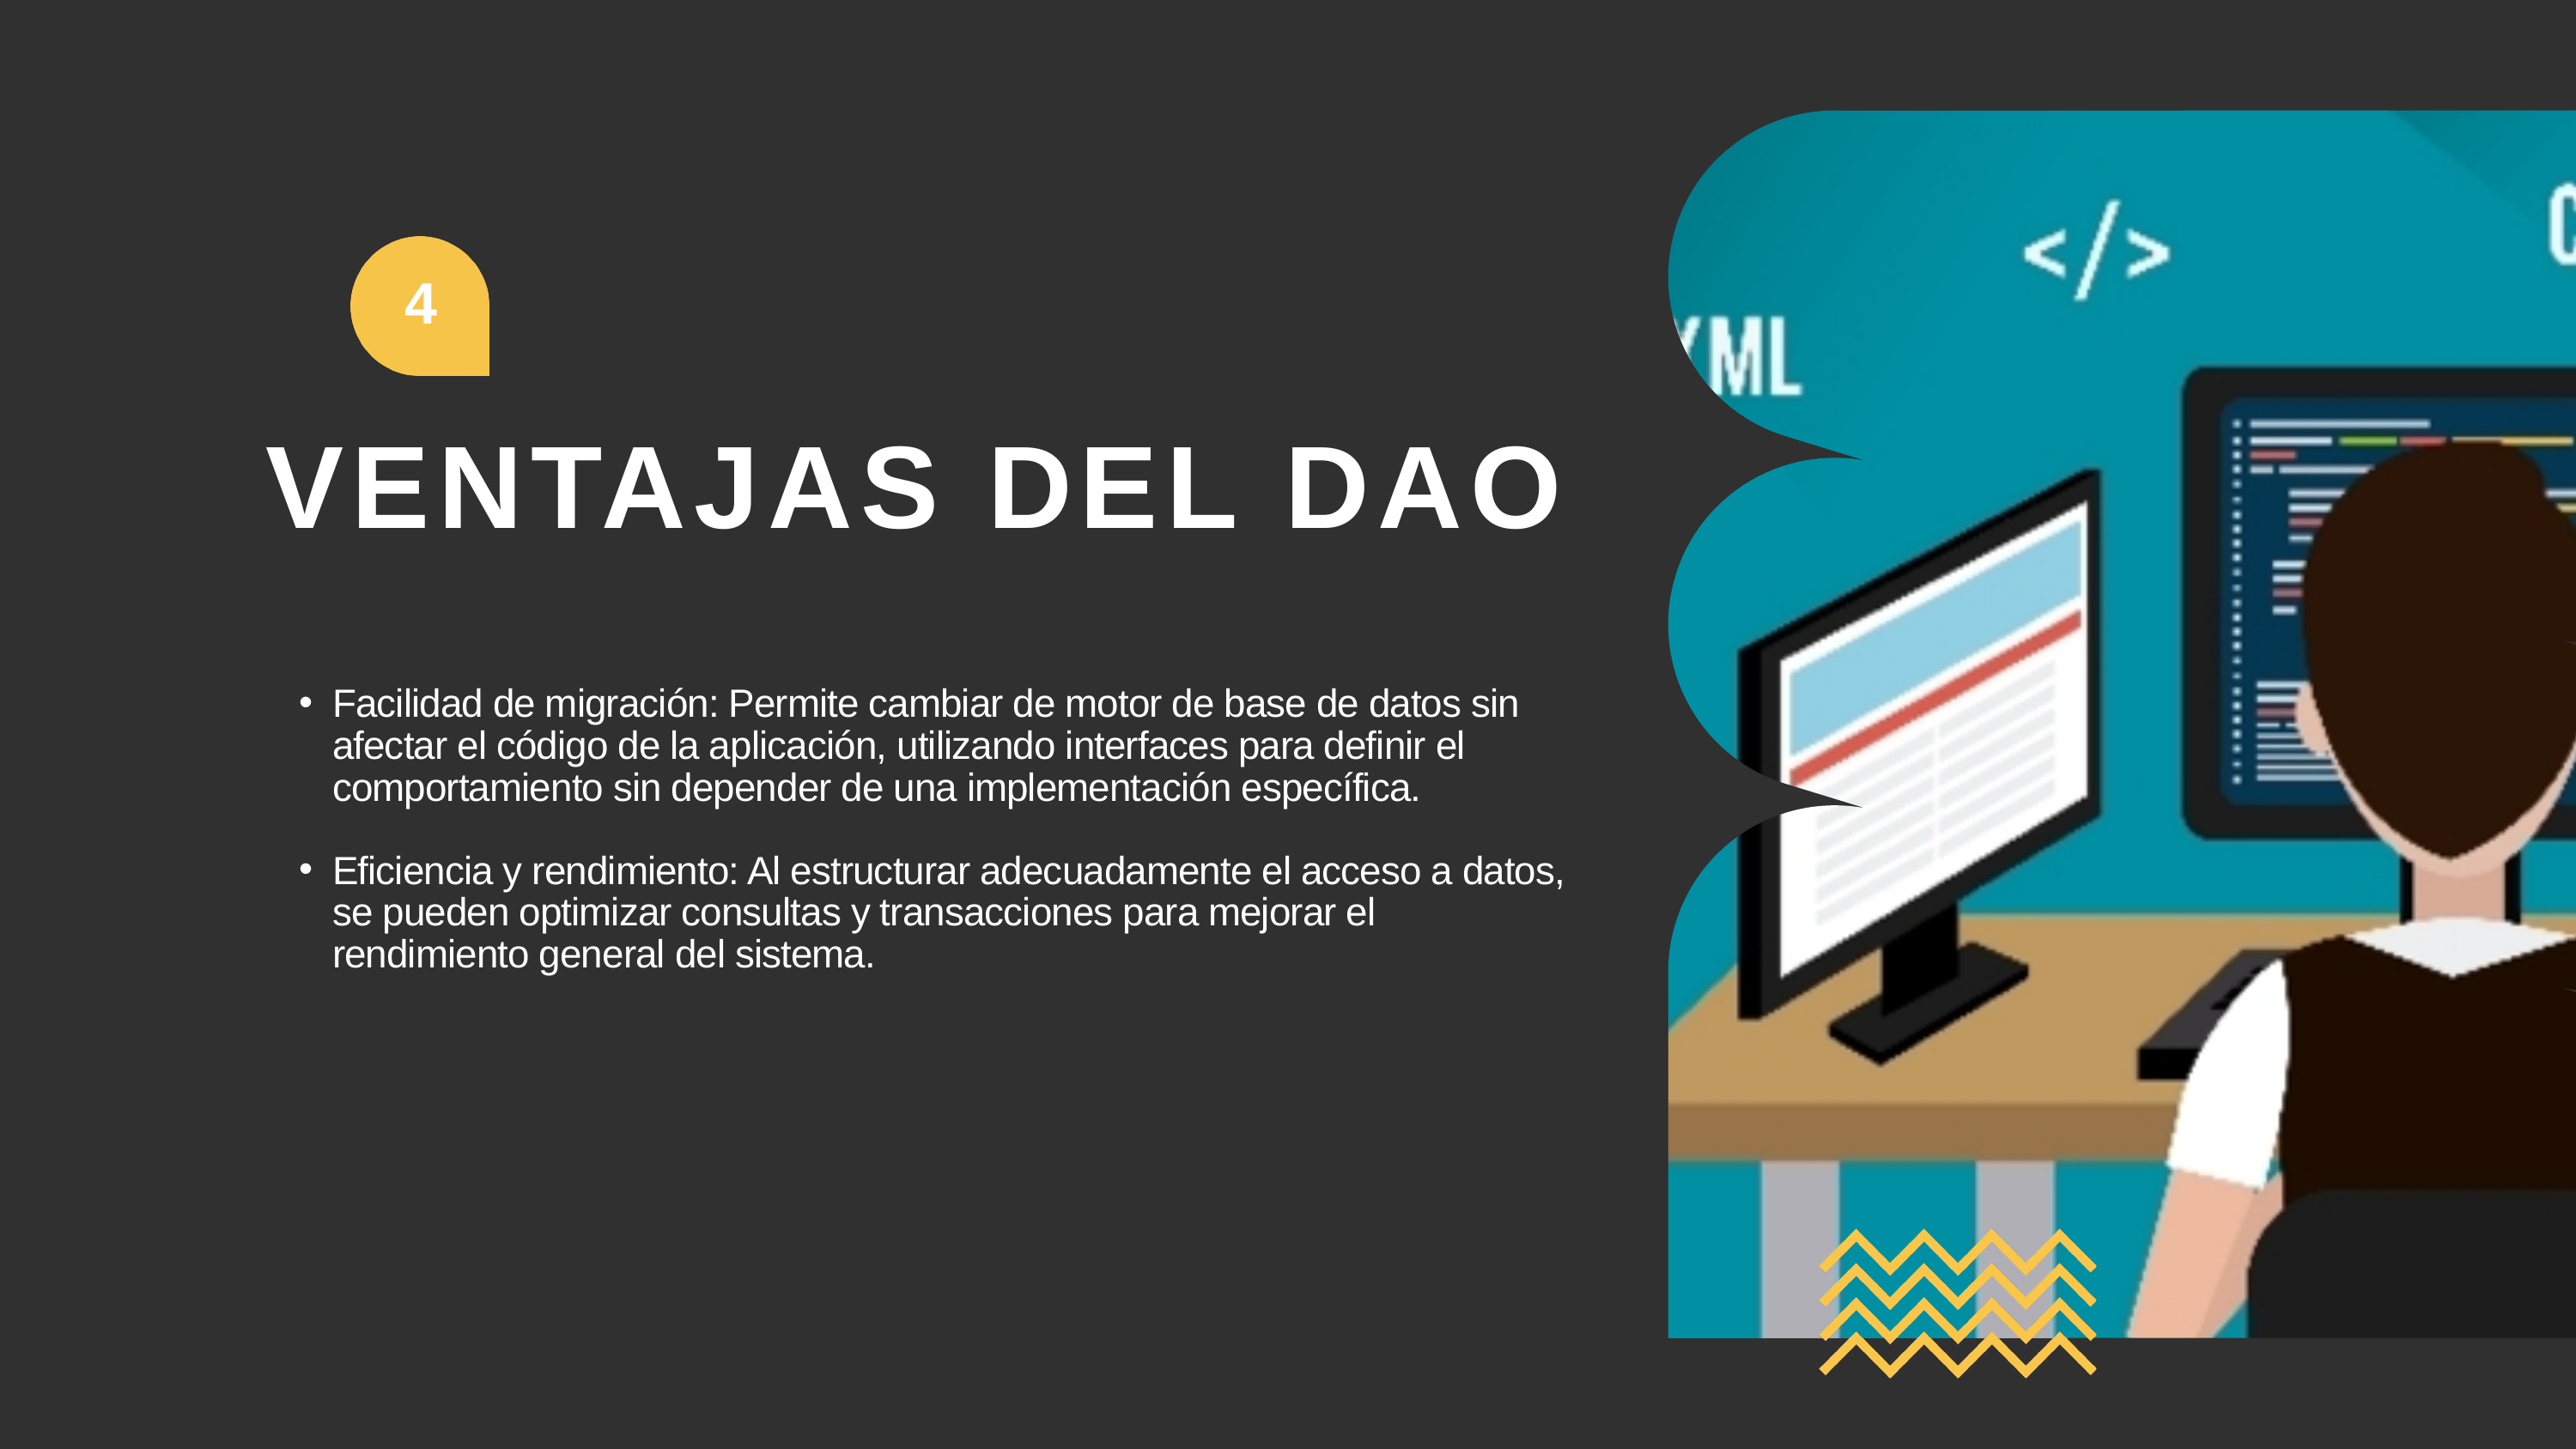

4
VENTAJAS DEL DAO
Facilidad de migración: Permite cambiar de motor de base de datos sin afectar el código de la aplicación, utilizando interfaces para definir el comportamiento sin depender de una implementación específica.

Eficiencia y rendimiento: Al estructurar adecuadamente el acceso a datos, se pueden optimizar consultas y transacciones para mejorar el rendimiento general del sistema.